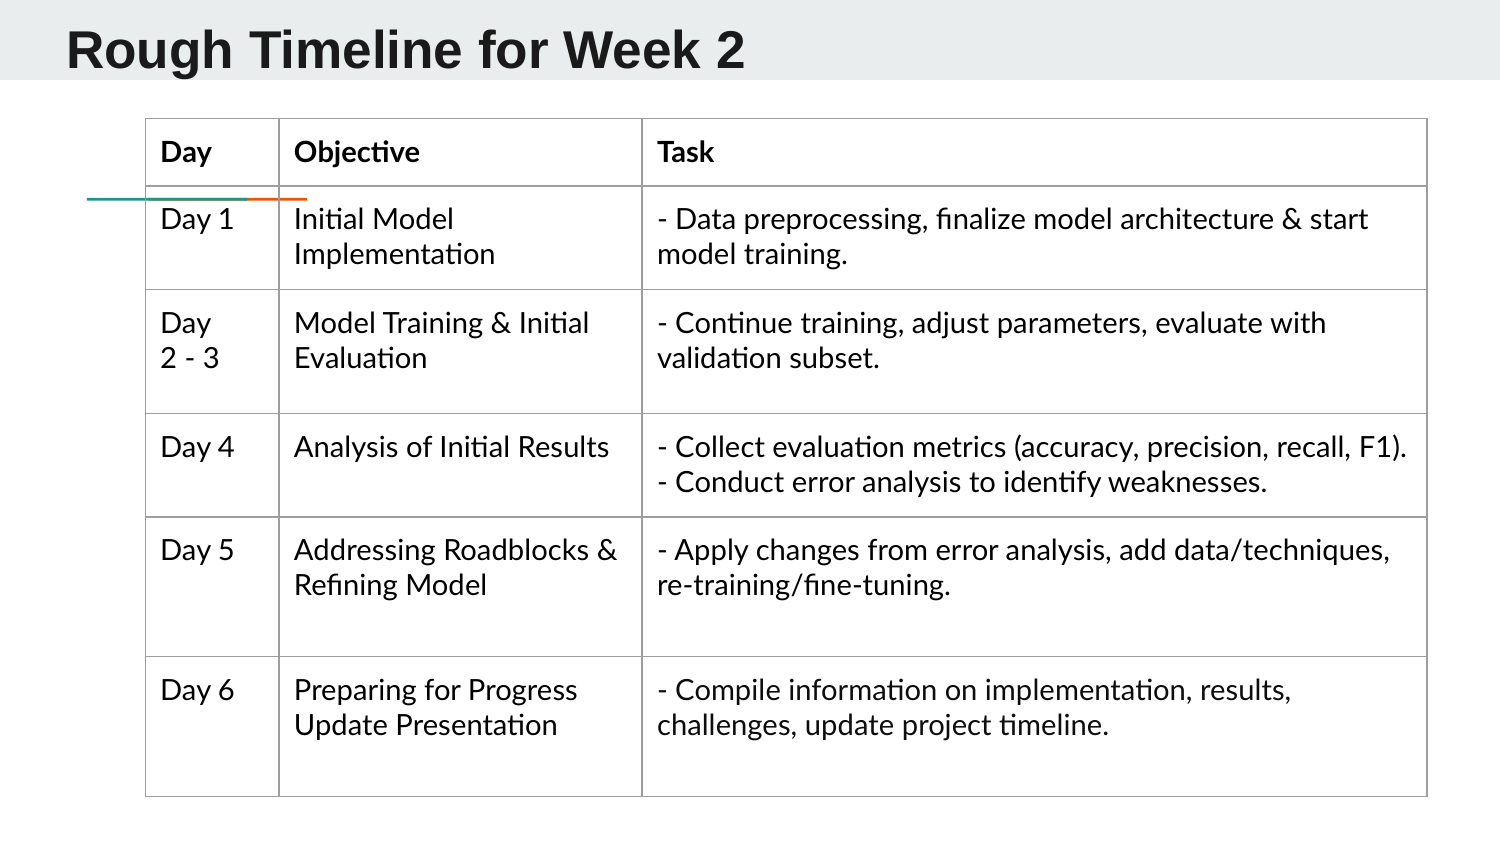

# Rough Timeline for Week 2
| Day | Objective | Task |
| --- | --- | --- |
| Day 1 | Initial Model Implementation | - Data preprocessing, finalize model architecture & start model training. |
| Day 2 - 3 | Model Training & Initial Evaluation | - Continue training, adjust parameters, evaluate with validation subset. |
| Day 4 | Analysis of Initial Results | - Collect evaluation metrics (accuracy, precision, recall, F1). - Conduct error analysis to identify weaknesses. |
| Day 5 | Addressing Roadblocks & Refining Model | - Apply changes from error analysis, add data/techniques, re-training/fine-tuning. |
| Day 6 | Preparing for Progress Update Presentation | - Compile information on implementation, results, challenges, update project timeline. |